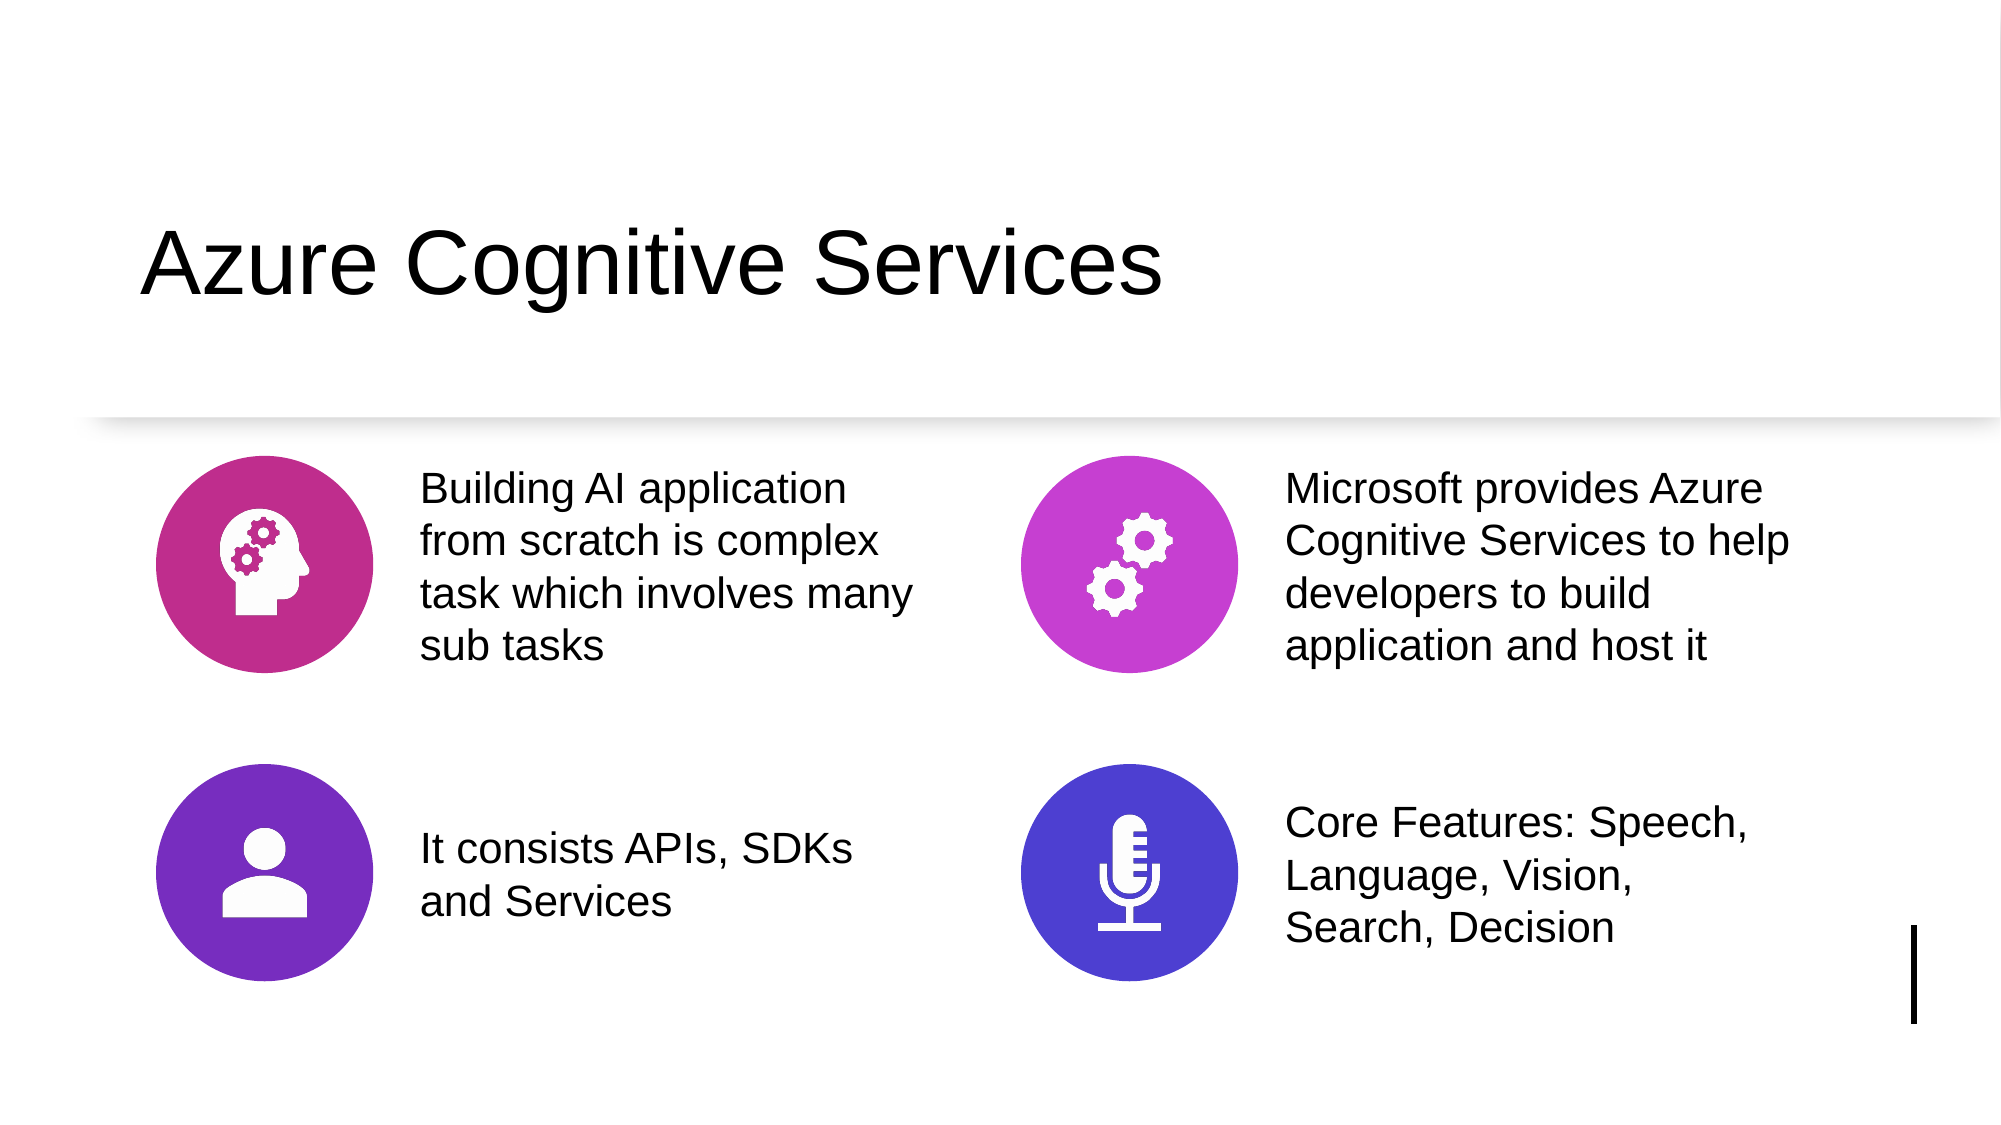

# Azure Cognitive Services
Building AI application from scratch is complex task which involves many sub tasks
Microsoft provides Azure Cognitive Services to help developers to build application and host it
It consists APIs, SDKs and Services
Core Features: Speech, Language, Vision, Search, Decision